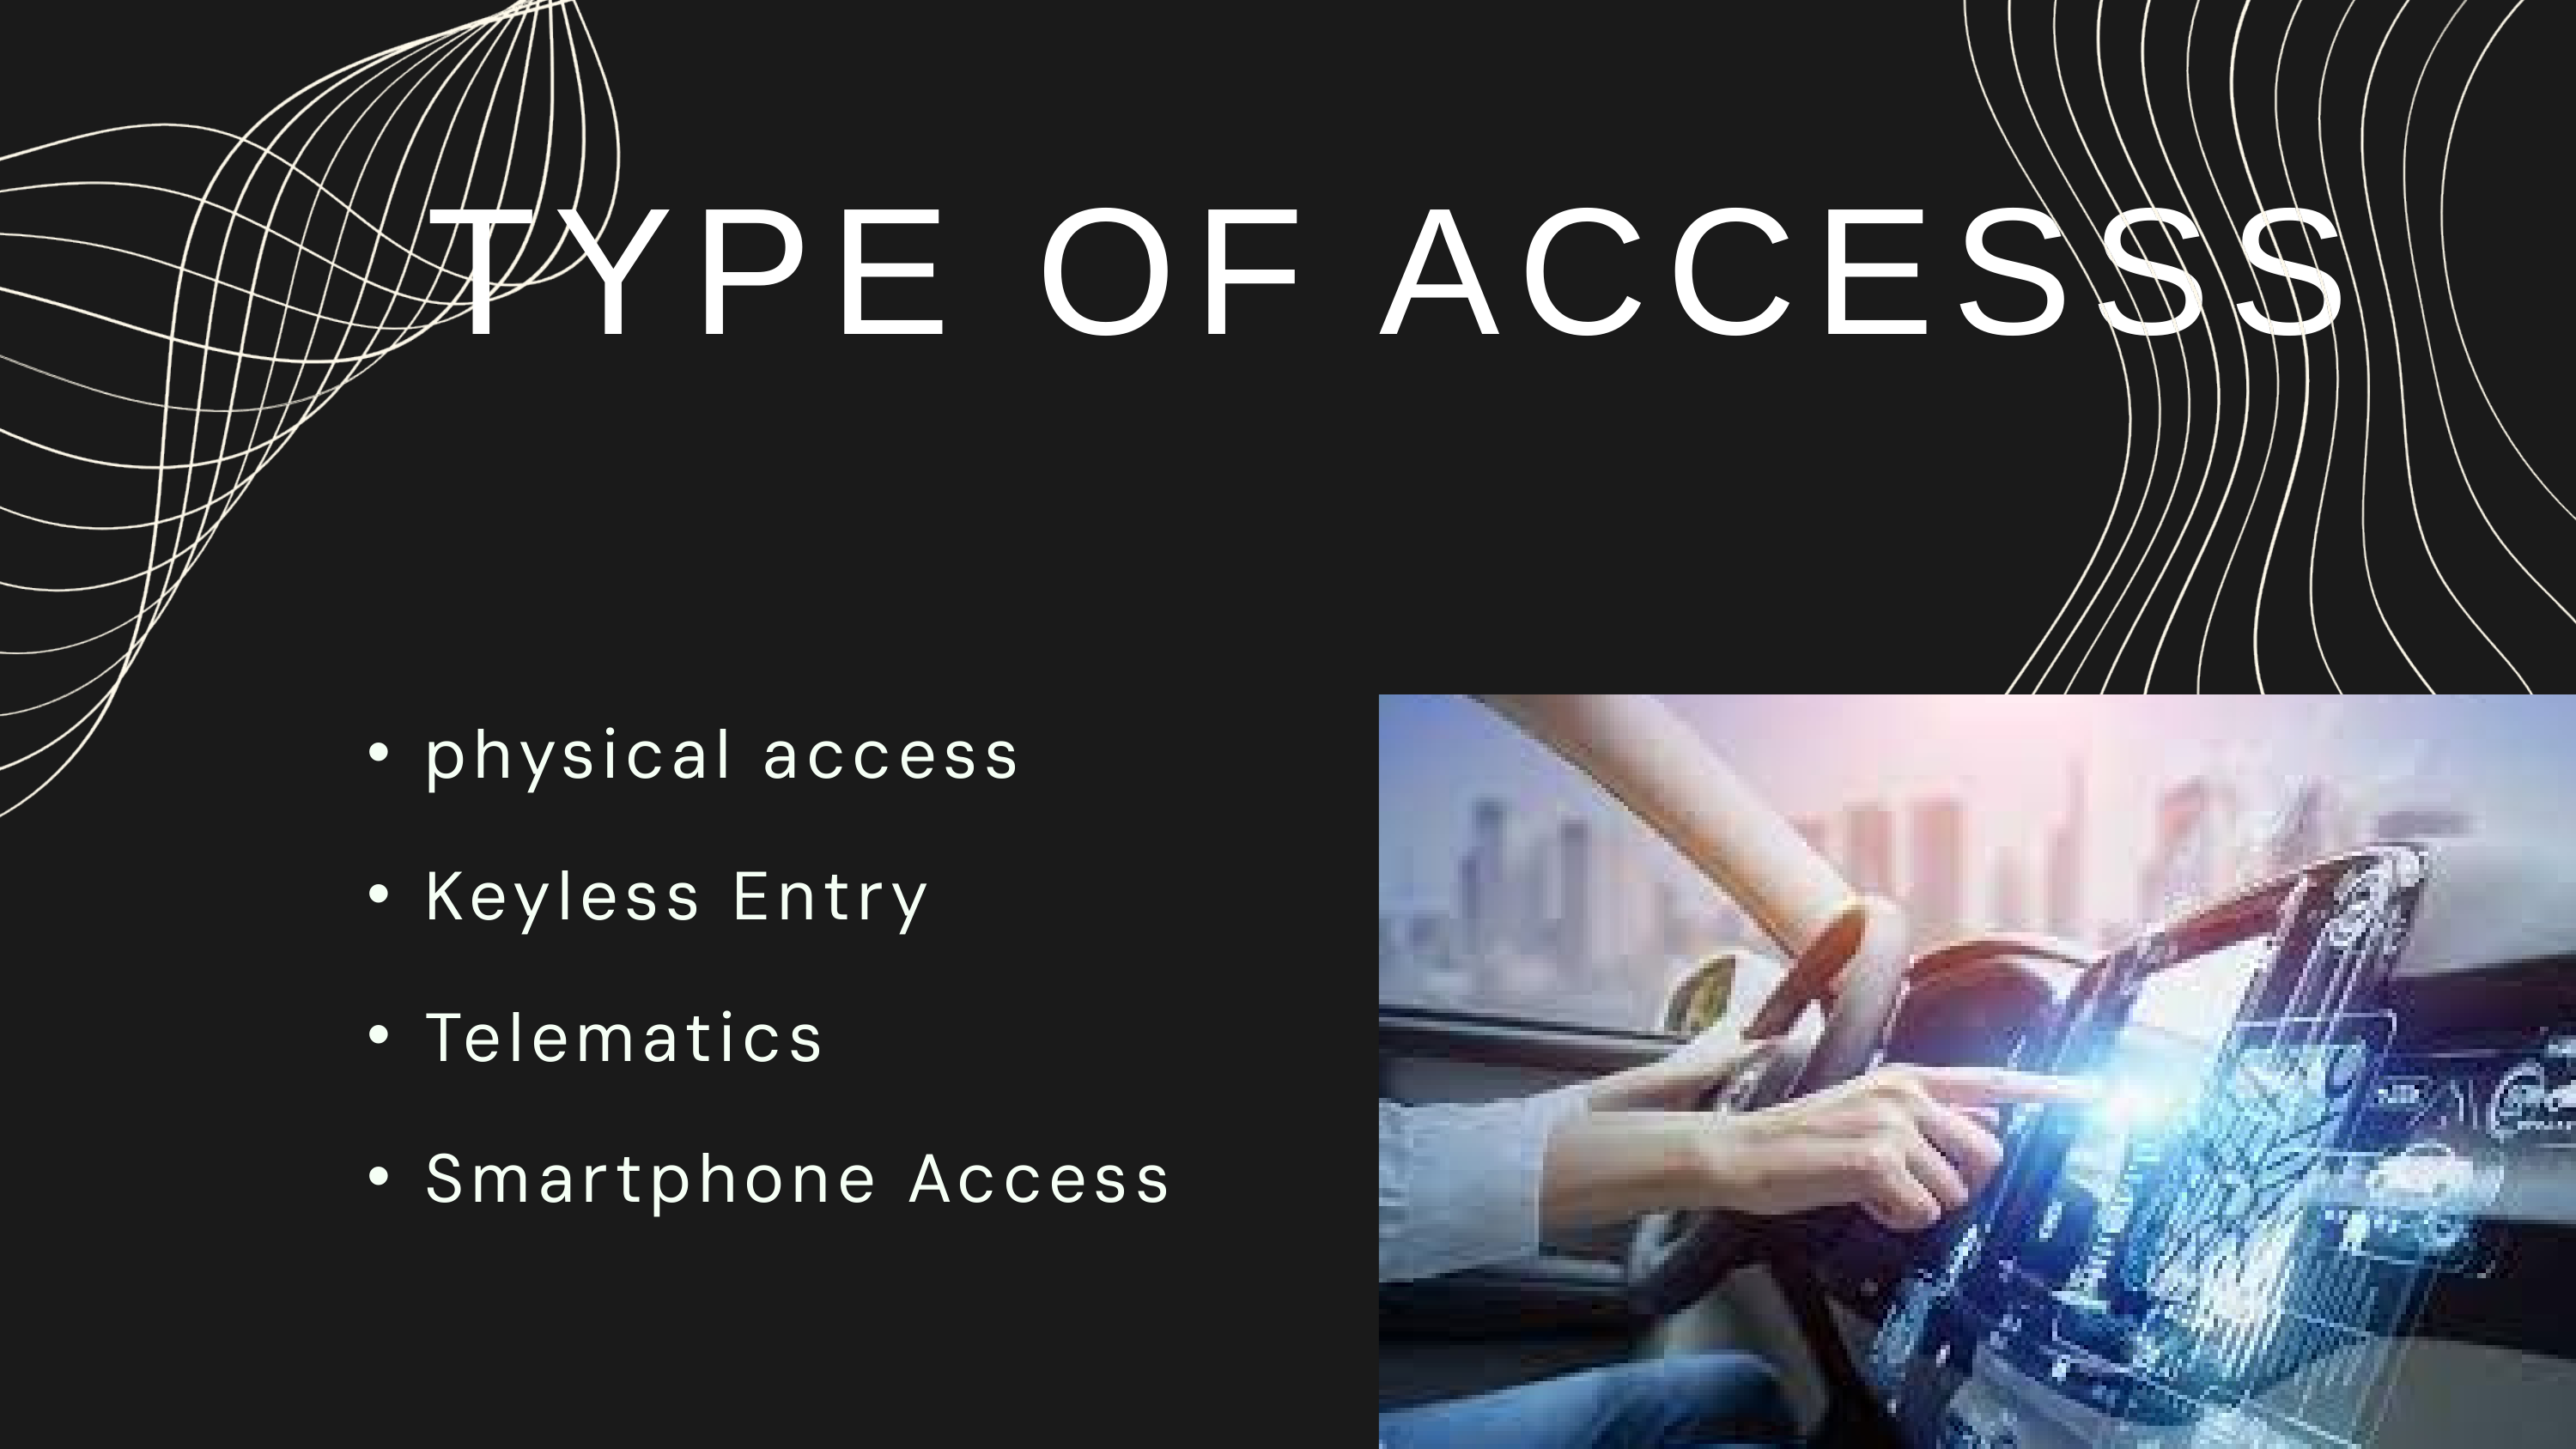

TYPE OF ACCESSS
physical access
Keyless Entry
Telematics
Smartphone Access